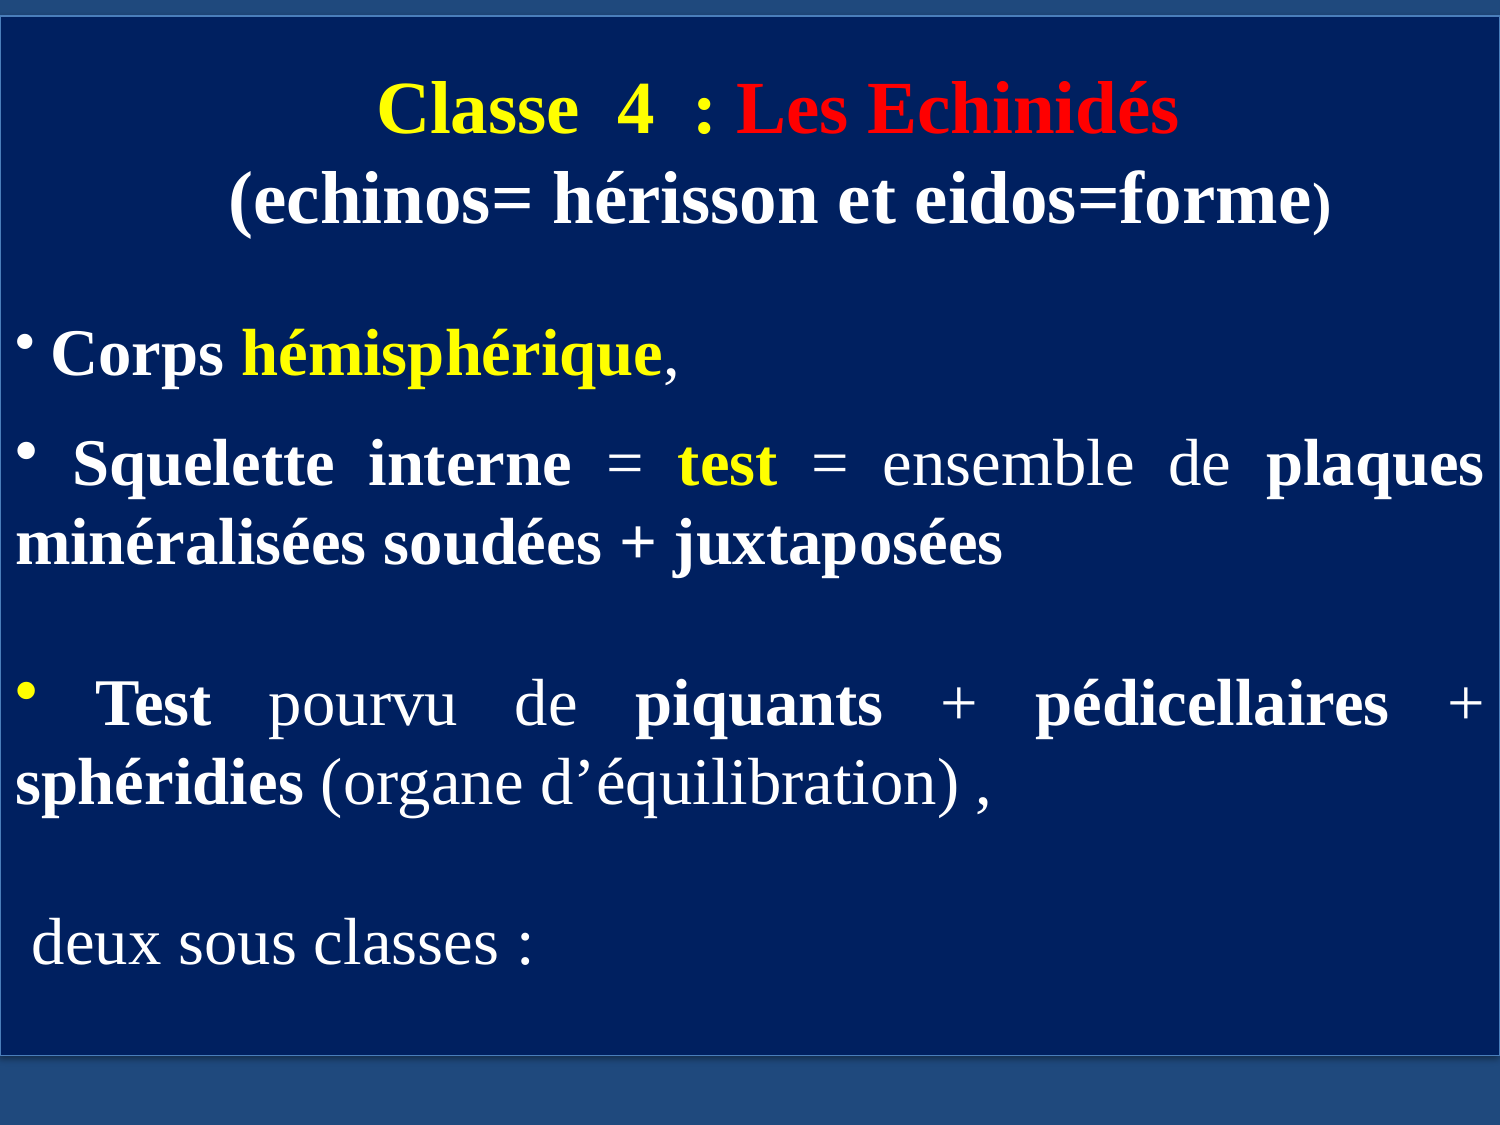

Classe  4  : Les Echinidés
(echinos= hérisson et eidos=forme)

 Corps hémisphérique,

 Squelette interne = test = ensemble de plaques minéralisées soudées + juxtaposées

 Test pourvu de piquants + pédicellaires + sphéridies (organe d’équilibration) ,

 deux sous classes :